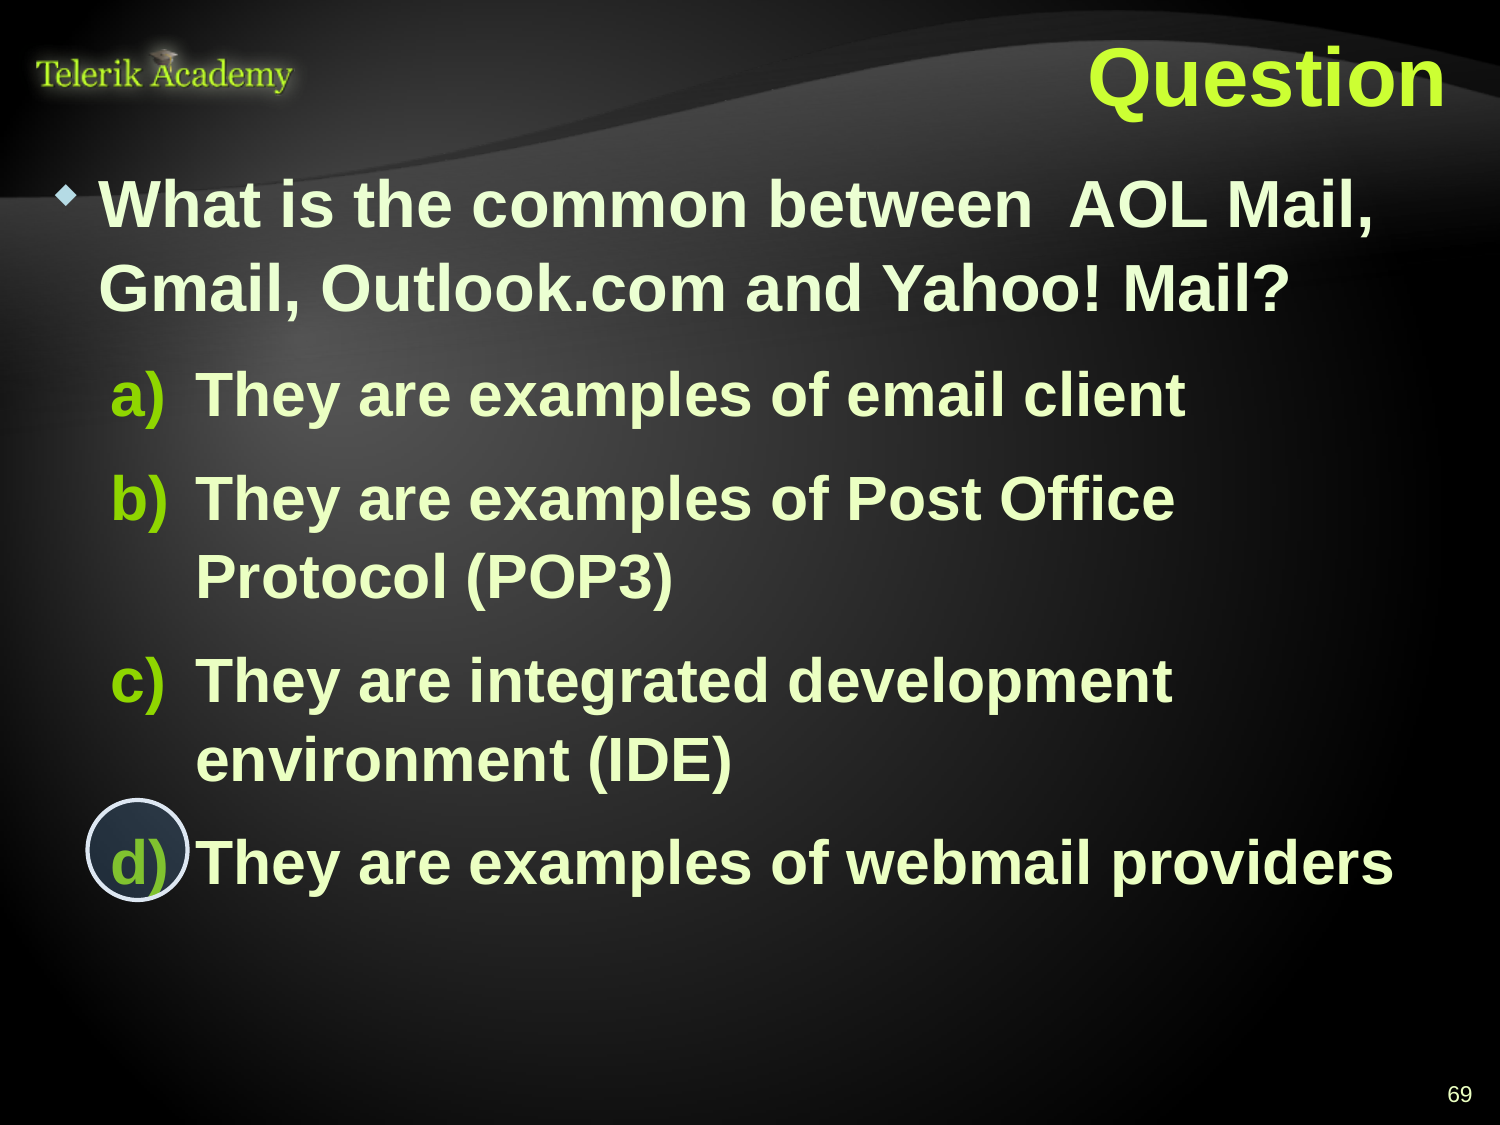

# Question
What is the common between  AOL Mail, Gmail, Outlook.com and Yahoo! Mail?
They are examples of email client
They are examples of Post Office Protocol (POP3)
They are integrated development environment (IDE)
They are examples of webmail providers

69